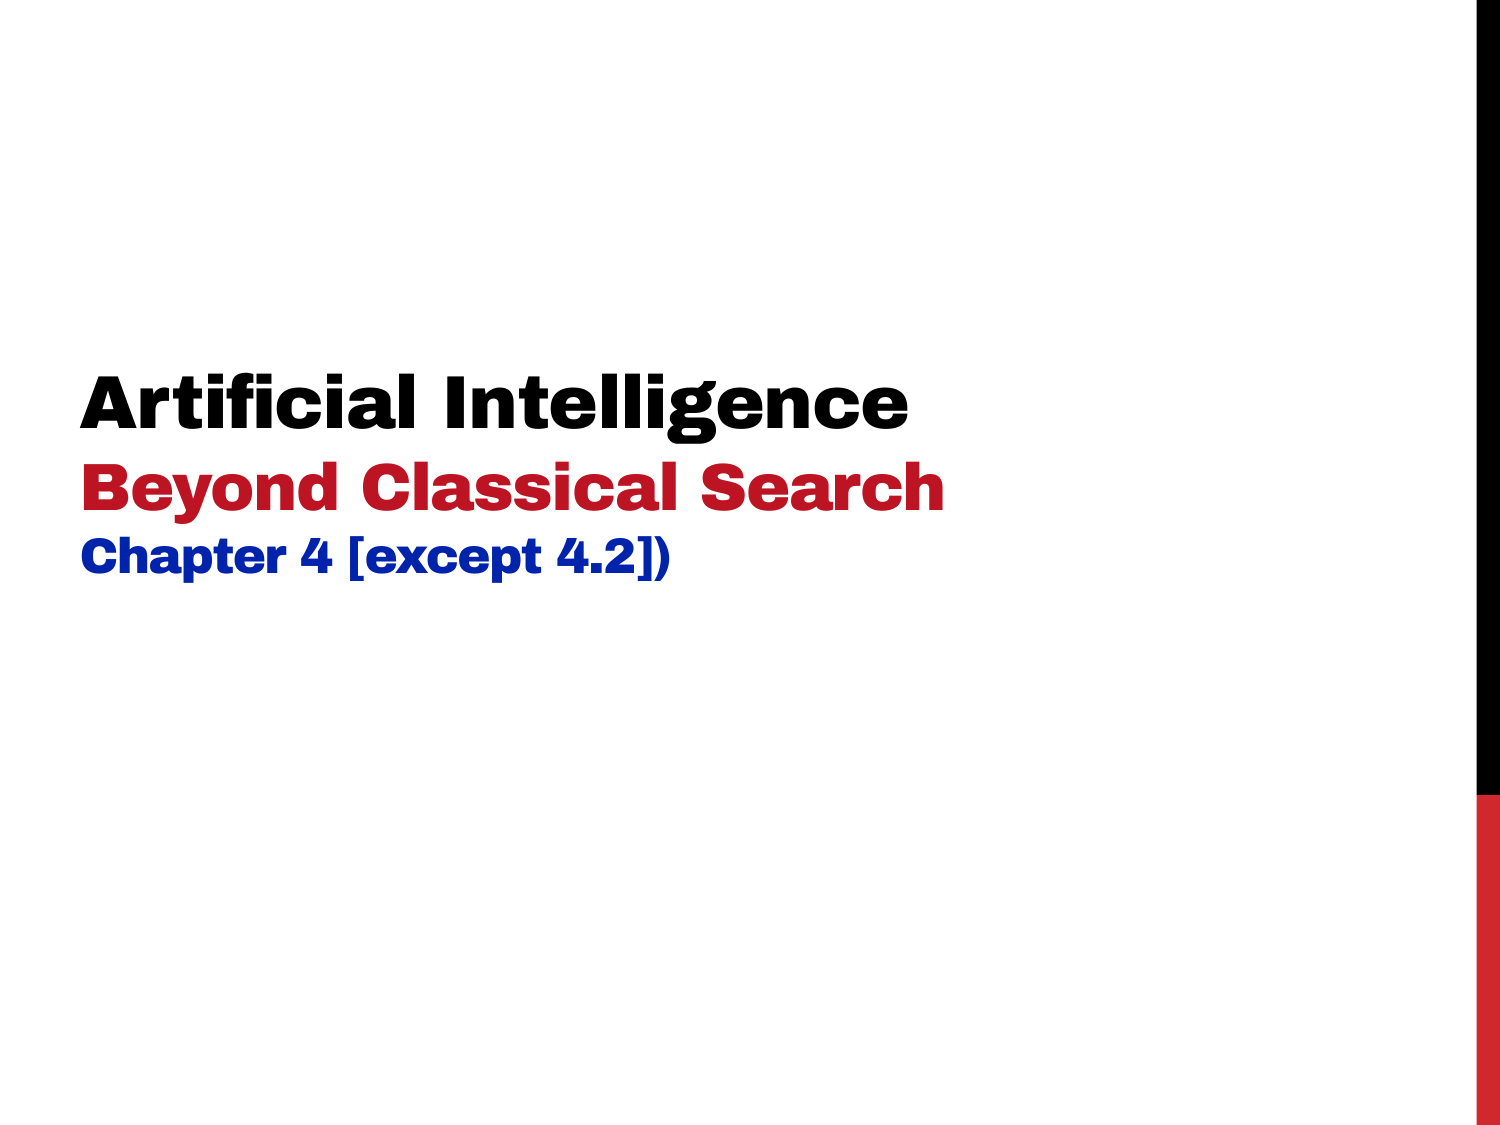

# Artificial Intelligence Beyond Classical Search Chapter 4 [except 4.2])